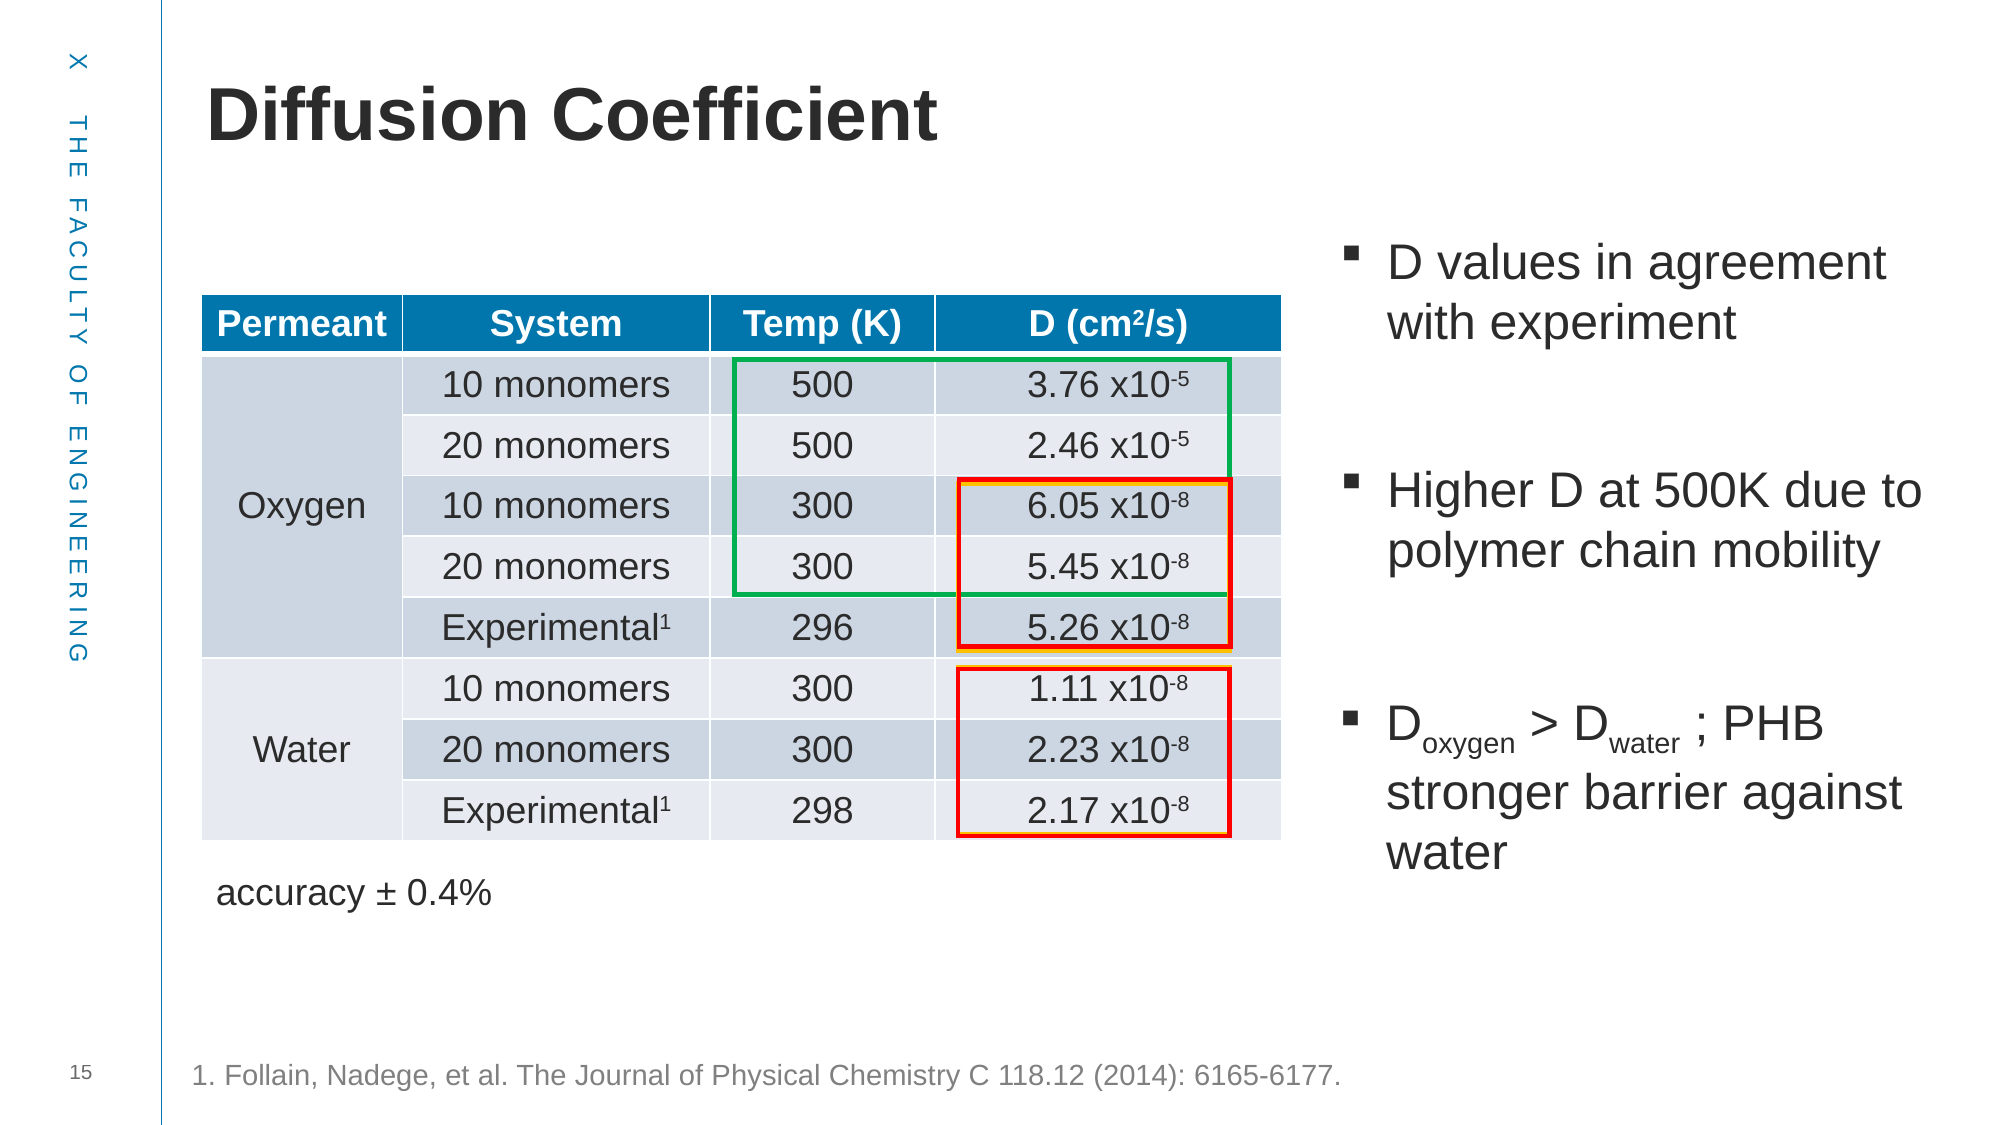

Diffusion Coefficient
D values in agreement with experiment

| Permeant | System | Temp (K) | D (cm2/s) |
| --- | --- | --- | --- |
| Oxygen | 10 monomers | 500 | 3.76 x10-5 |
|  | 20 monomers | 500 | 2.46 x10-5 |
|  | 10 monomers | 300 | 6.05 x10-8 |
|  | 20 monomers | 300 | 5.45 x10-8 |
|  | Experimental1 | 296 | 5.26 x10-8 |
| Water | 10 monomers | 300 | 1.11 x10-8 |
|  | 20 monomers | 300 | 2.23 x10-8 |
|  | Experimental1 | 298 | 2.17 x10-8 |

Higher D at 500K due to polymer chain mobility

Doxygen > Dwater ; PHB stronger barrier against water

accuracy ± 0.4%
1. Follain, Nadege, et al. The Journal of Physical Chemistry C 118.12 (2014): 6165-6177.

15